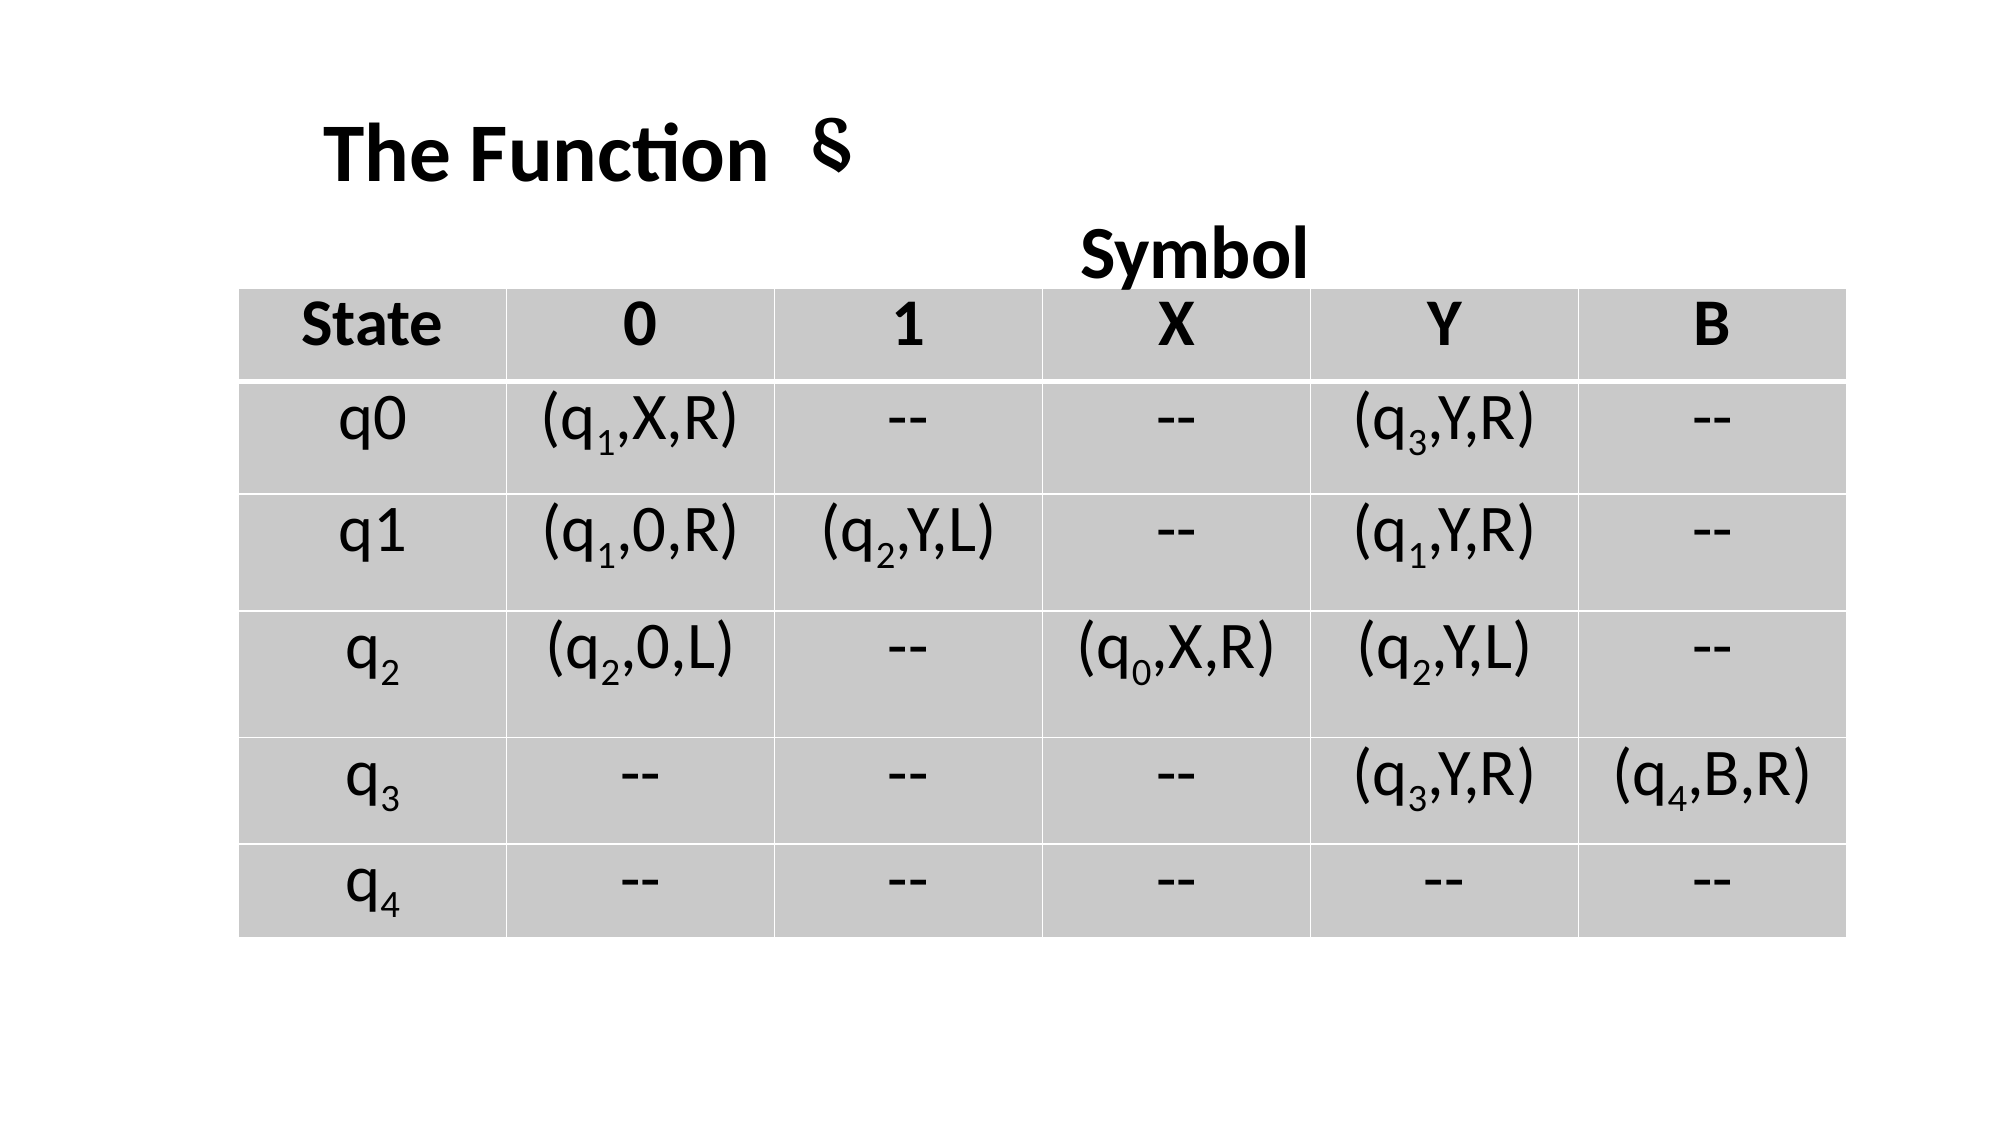

The Function  ⸹
Symbol
| State | 0 | 1 | X | Y | B |
| --- | --- | --- | --- | --- | --- |
| q0 | (q1,X,R) | -- | -- | (q3,Y,R) | -- |
| q1 | (q1,0,R) | (q2,Y,L) | -- | (q1,Y,R) | -- |
| q2 | (q2,0,L) | -- | (q0,X,R) | (q2,Y,L) | -- |
| q3 | -- | -- | -- | (q3,Y,R) | (q4,B,R) |
| q4 | -- | -- | -- | -- | -- |